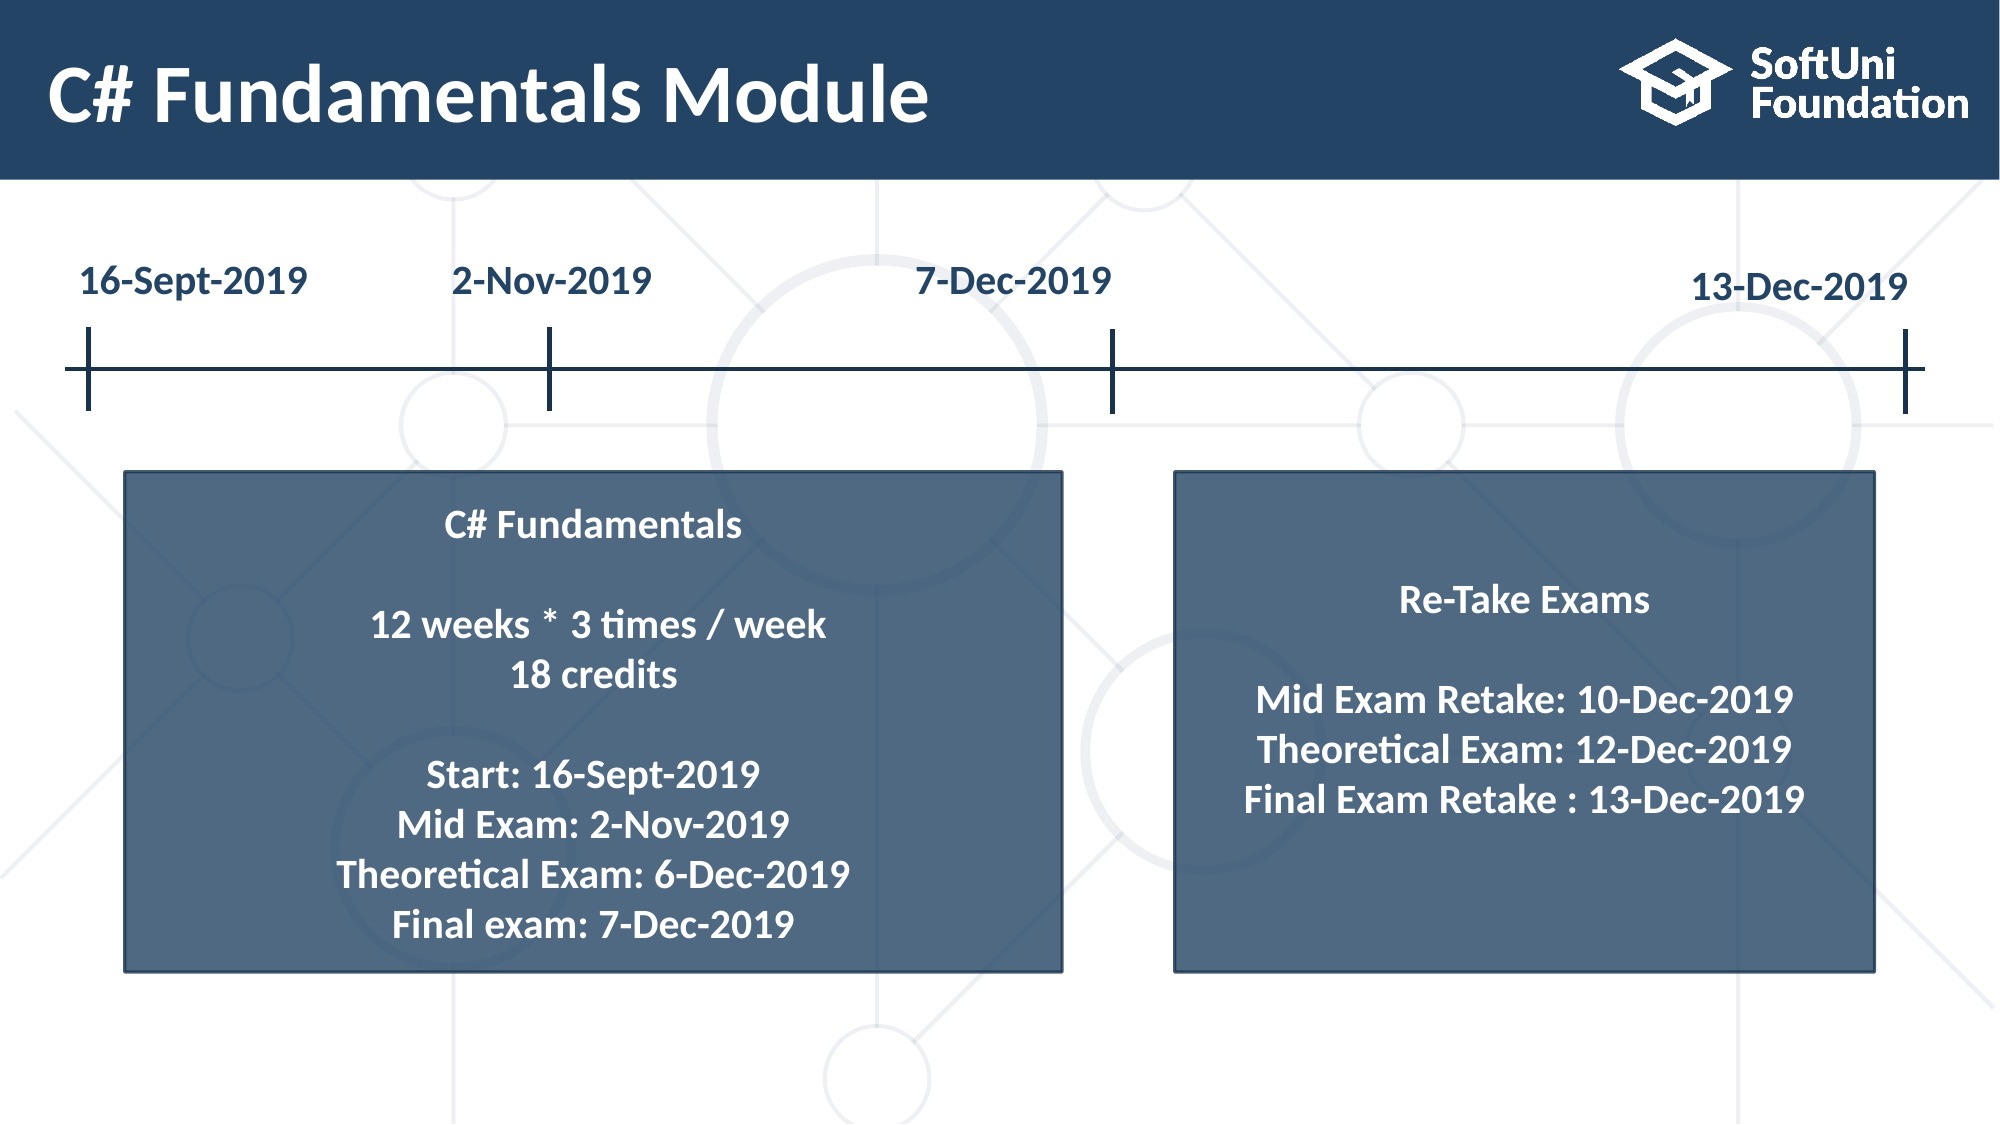

# C# Fundamentals Module
16-Sept-2019
2-Nov-2019
7-Dec-2019
13-Dec-2019
C# Fundamentals

 12 weeks * 3 times / week
18 credits

Start: 16-Sept-2019
Mid Exam: 2-Nov-2019
Theoretical Exam: 6-Dec-2019
Final exam: 7-Dec-2019
Re-Take Exams

Mid Exam Retake: 10-Dec-2019
Тheoretical Exam: 12-Dec-2019
Final Exam Retake : 13-Dec-2019